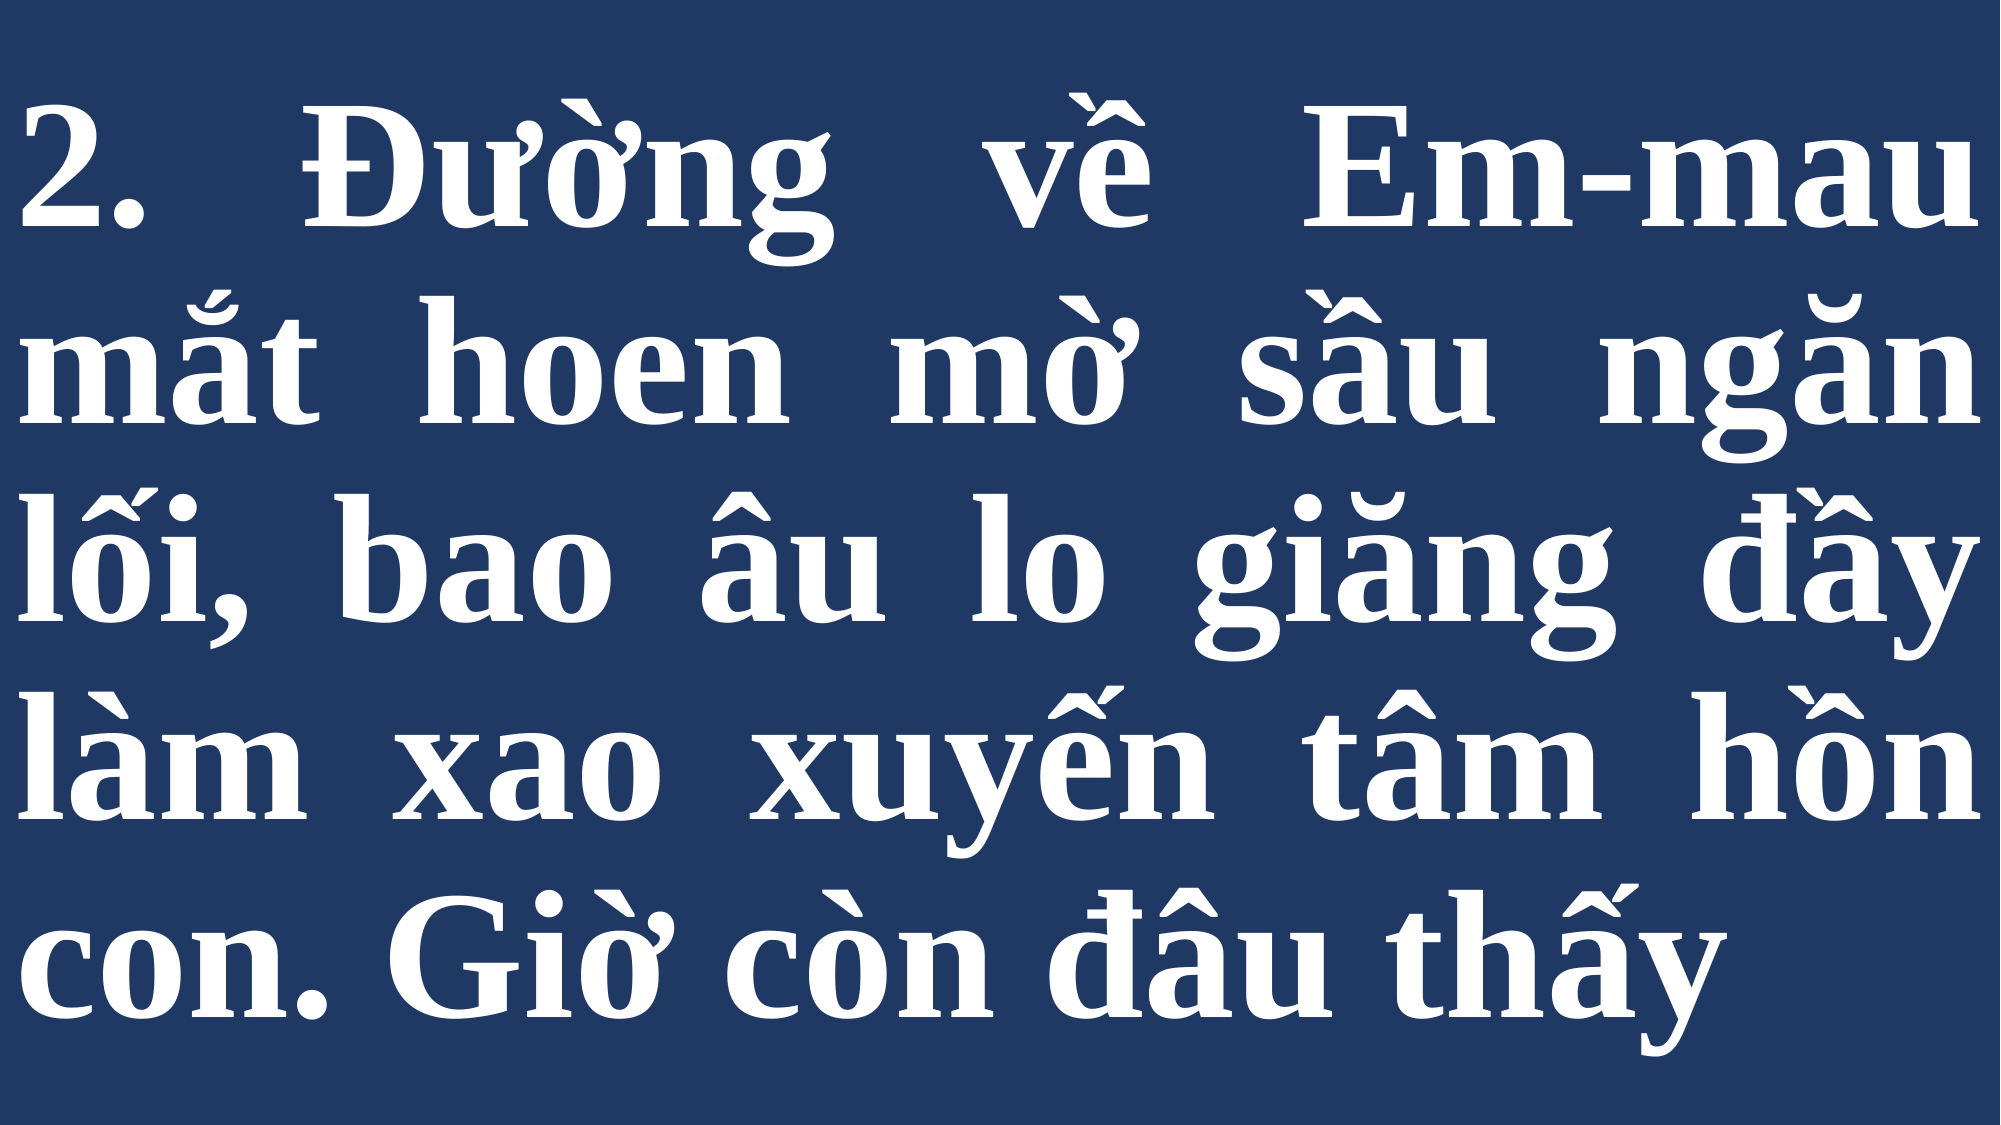

# 2. Đường về Em-mau mắt hoen mờ sầu ngăn lối, bao âu lo giăng đầy làm xao xuyến tâm hồn con. Giờ còn đâu thấy